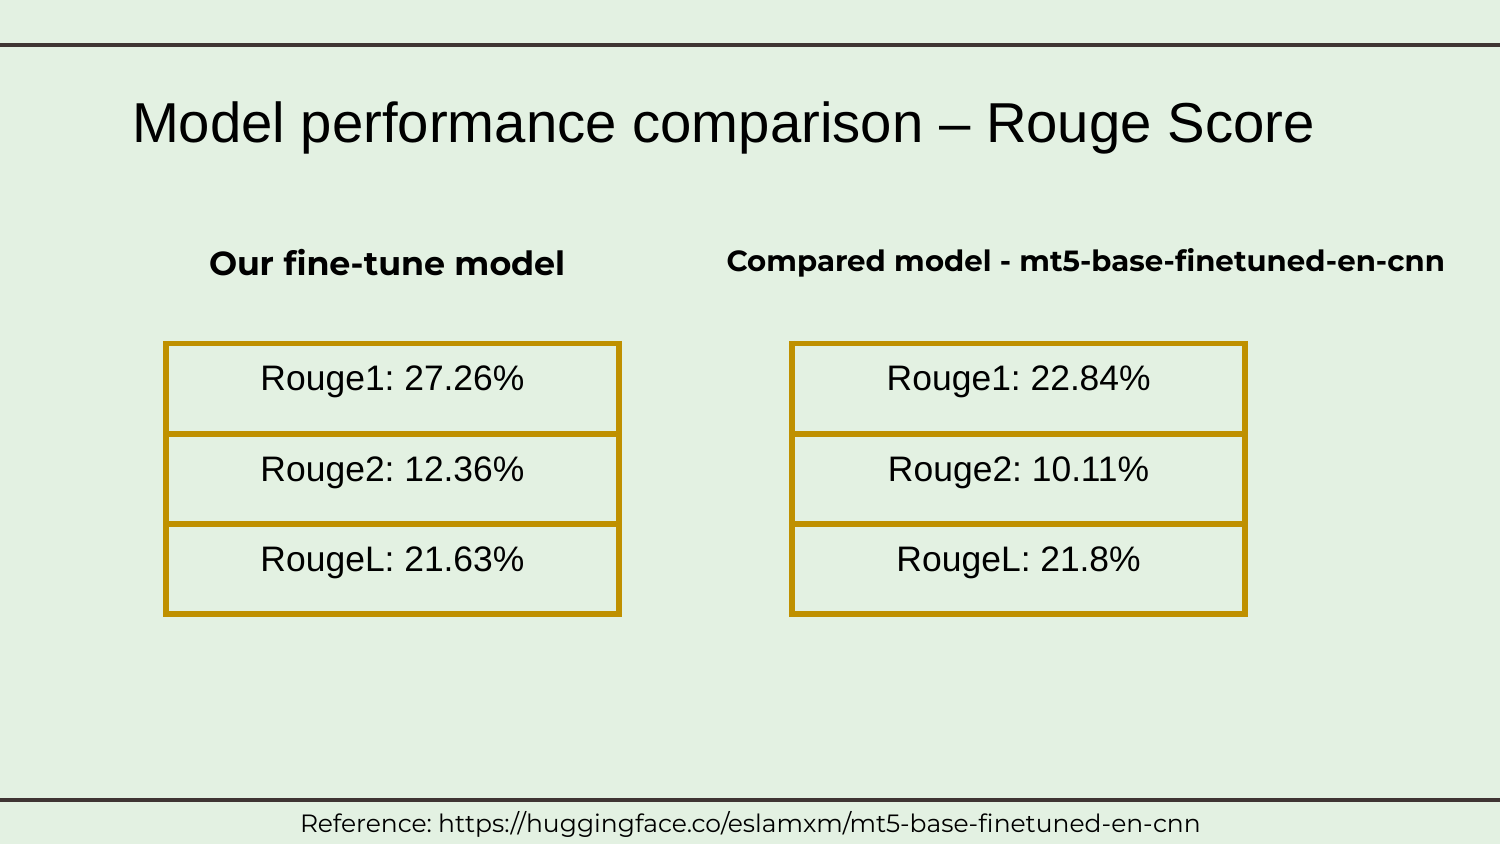

Model performance comparison – Rouge Score
Our fine-tune model
Compared model - mt5-base-finetuned-en-cnn

| Rouge1: 27.26% |
| --- |
| Rouge2: 12.36% |
| RougeL: 21.63% |
| Rouge1: 22.84% |
| --- |
| Rouge2: 10.11% |
| RougeL: 21.8% |
Reference: https://huggingface.co/eslamxm/mt5-base-finetuned-en-cnn